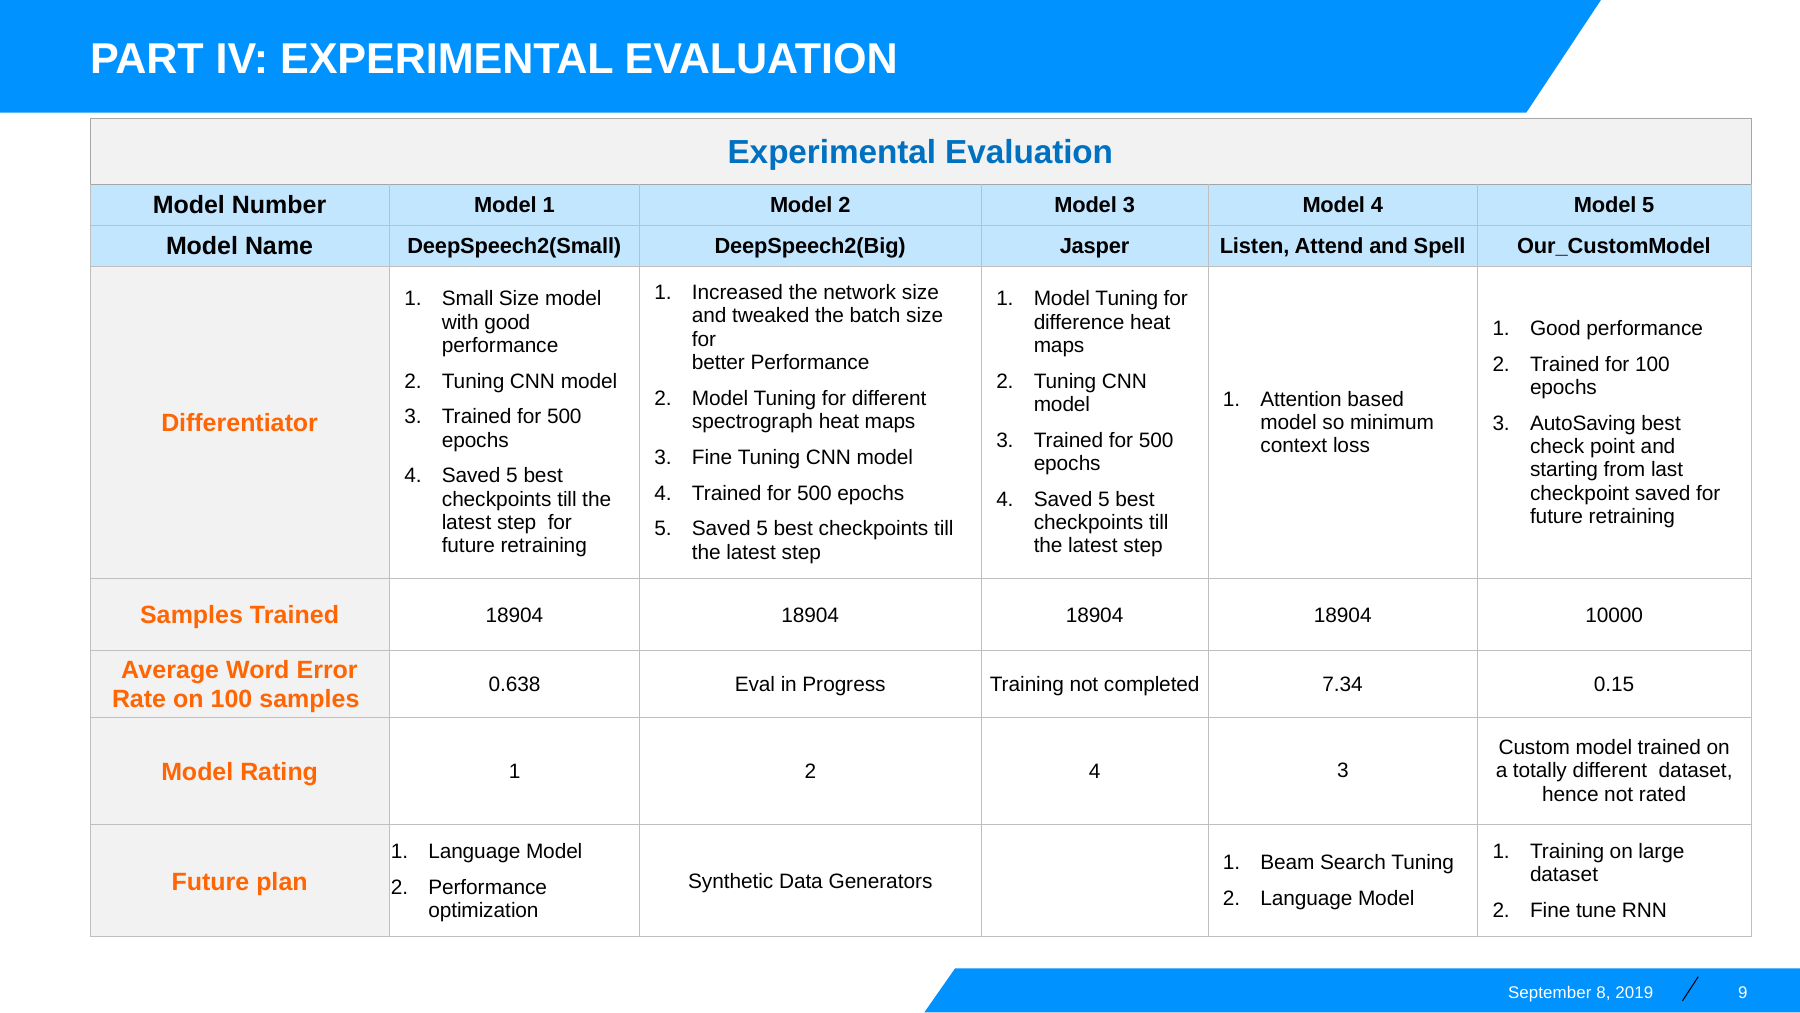

Part IV: Experimental evaluation
| Experimental Evaluation |  |  |  |  |  |
| --- | --- | --- | --- | --- | --- |
| Model Number | Model 1 | Model 2 | Model 3 | Model 4 | Model 5 |
| Model Name | DeepSpeech2(Small) | DeepSpeech2(Big) | Jasper | Listen, Attend and Spell | Our\_CustomModel |
| Differentiator | Small Size model with good performance Tuning CNN model Trained for 500 epochs Saved 5 best checkpoints till the latest step for future retraining | Increased the network size and tweaked the batch size for better Performance Model Tuning for different spectrograph heat maps Fine Tuning CNN model Trained for 500 epochs Saved 5 best checkpoints till the latest step | Model Tuning for difference heat maps Tuning CNN model Trained for 500 epochs Saved 5 best checkpoints till the latest step | Attention based model so minimum context loss | Good performance Trained for 100 epochs AutoSaving best check point and starting from last checkpoint saved for future retraining |
| Samples Trained | 18904 | 18904 | 18904 | 18904 | 10000 |
| Average Word Error Rate on 100 samples | 0.638 | Eval in Progress | Training not completed | 7.34 | 0.15 |
| Model Rating | 1 | 2 | 4 | 3 | Custom model trained on a totally different dataset, hence not rated |
| Future plan | Language Model Performance optimization | Synthetic Data Generators |  | Beam Search Tuning Language Model | Training on large dataset Fine tune RNN |